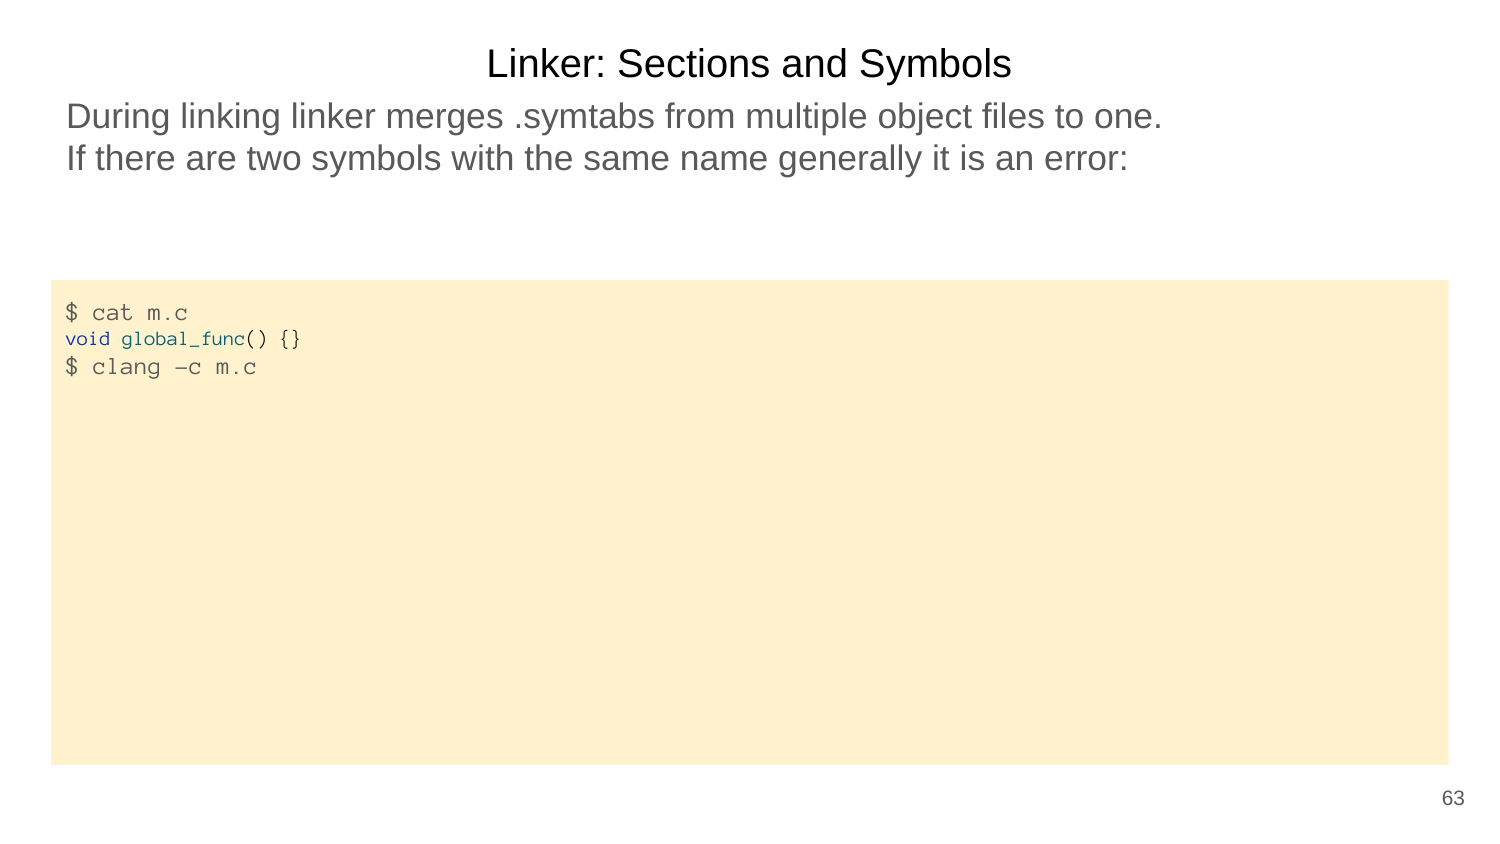

Linker: Sections and Symbols
During linking linker merges .symtabs from multiple object files to one.
If there are two symbols with the same name generally it is an error:

$ cat m.c
void global_func() {}
$ clang -c m.c

63